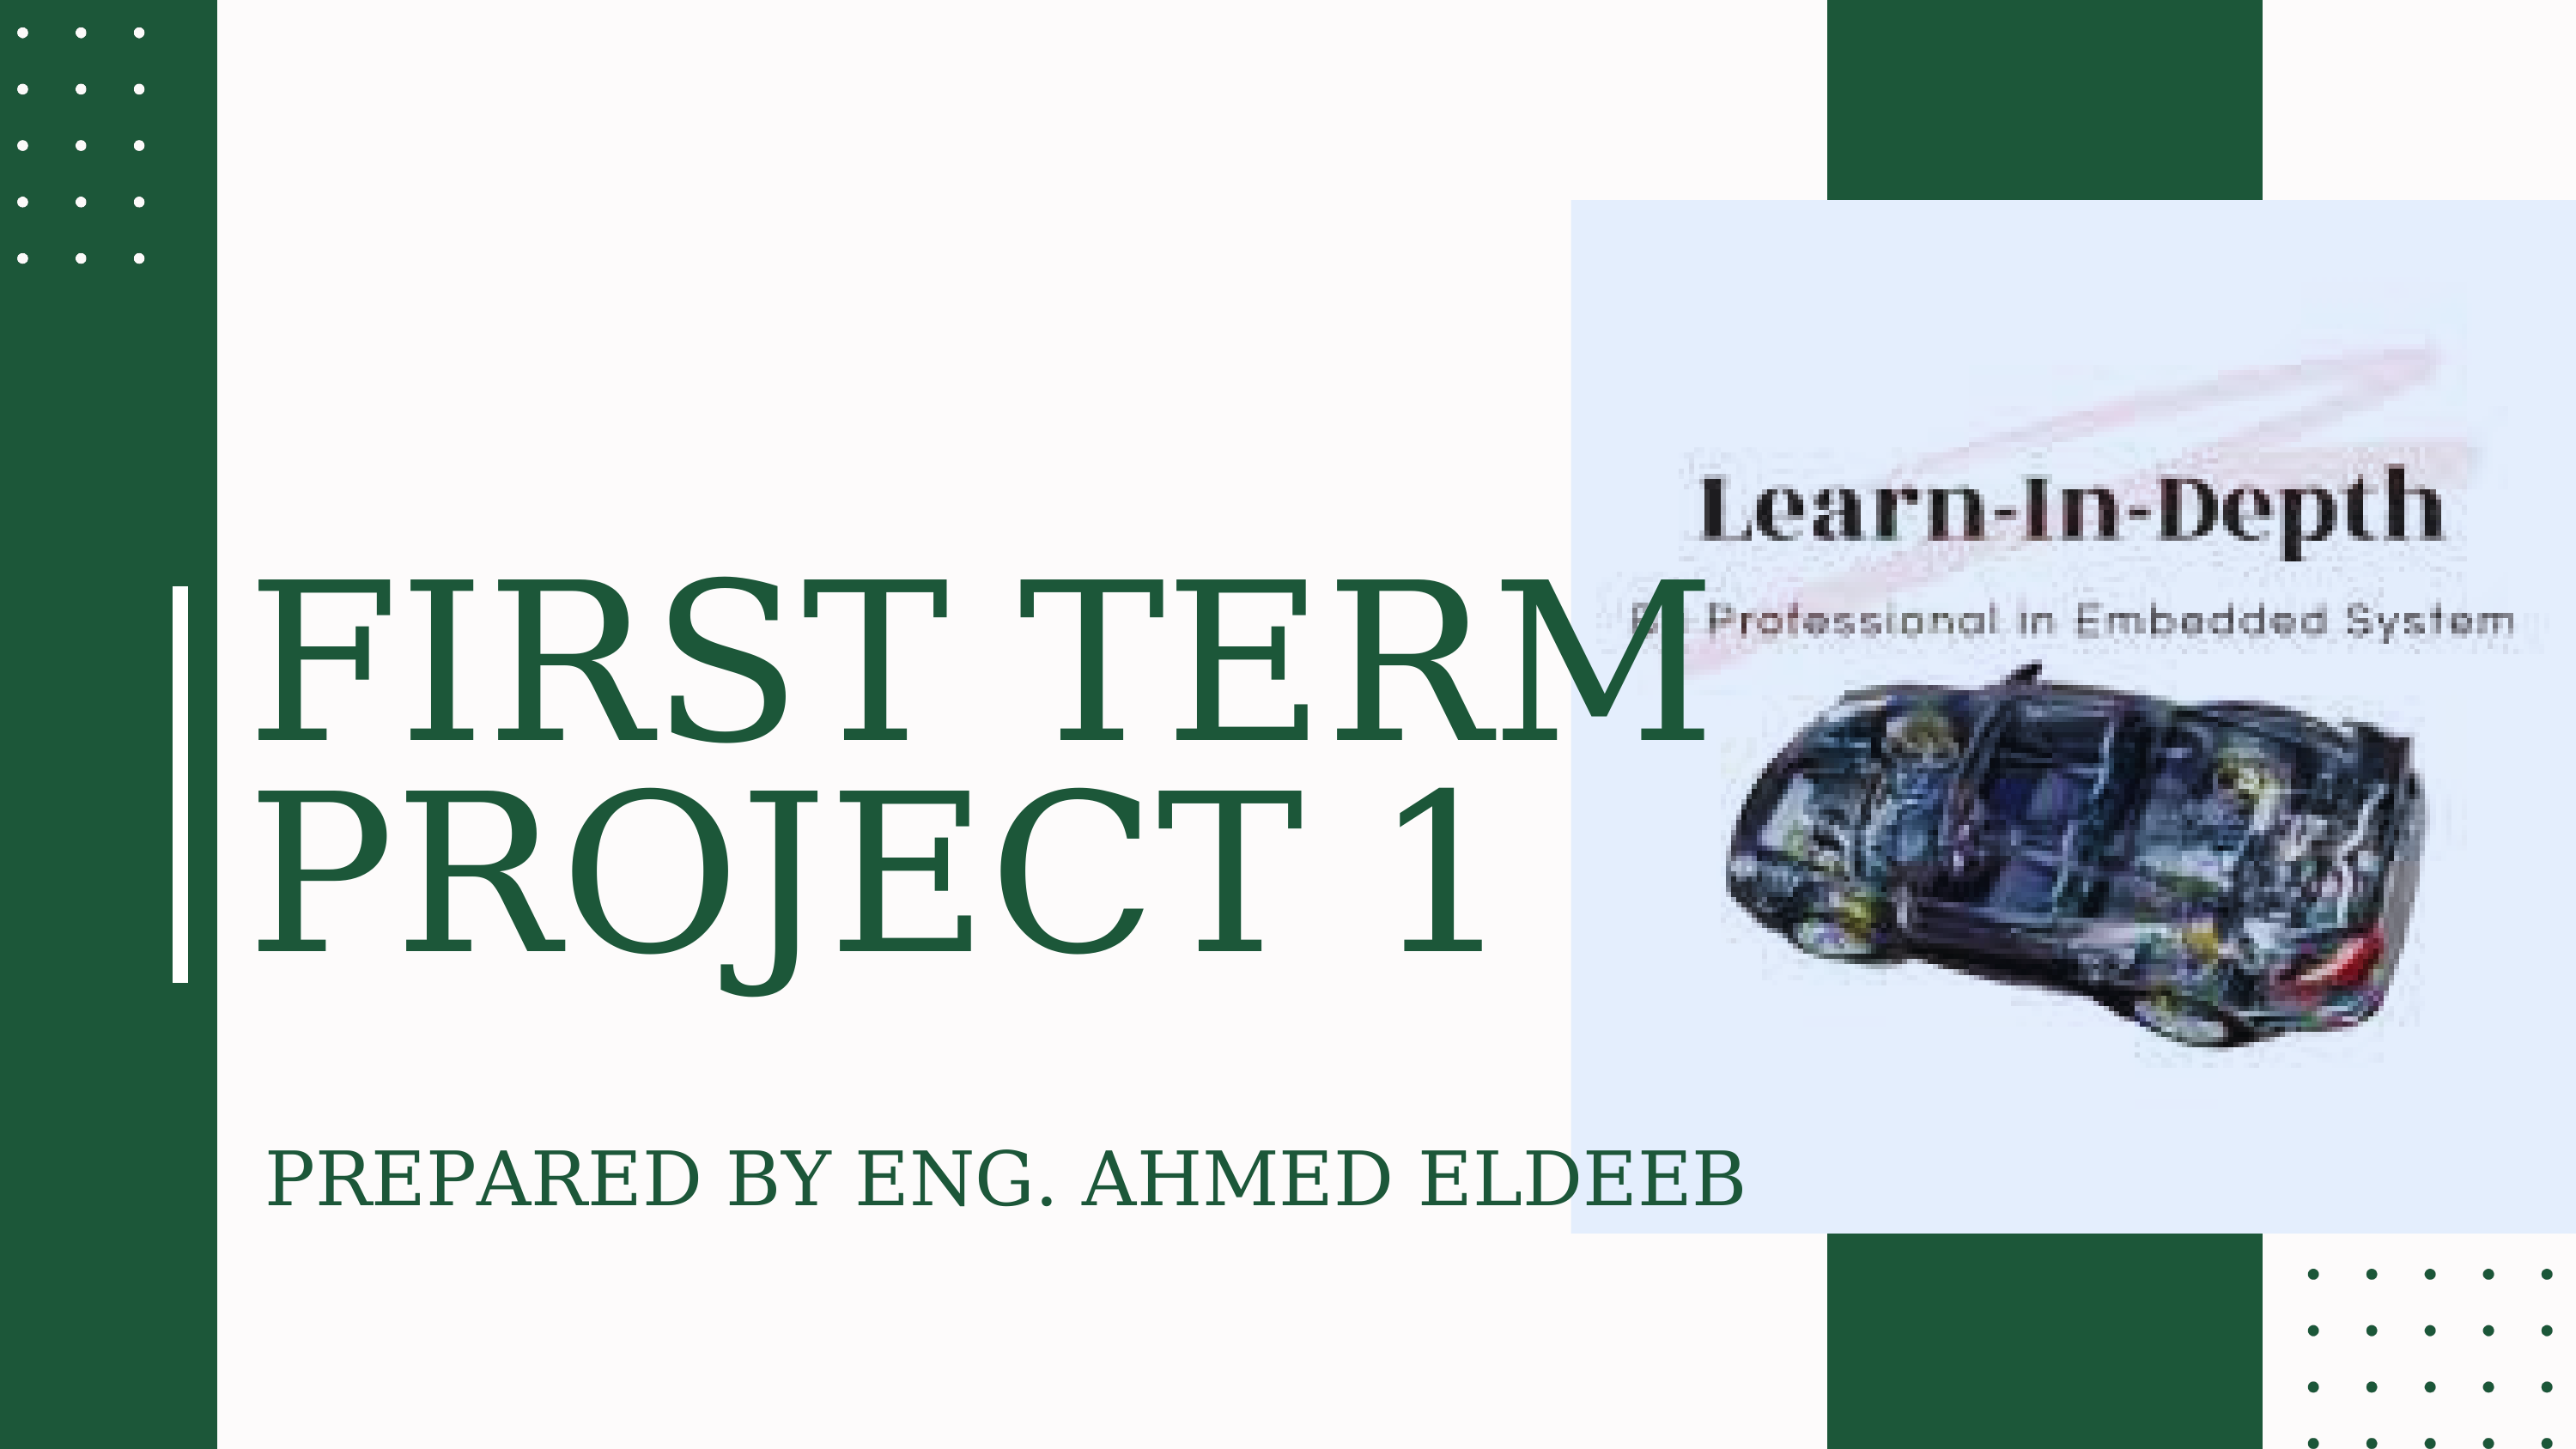

FIRST TERM PROJECT 1

PREPARED BY ENG. AHMED ELDEEB